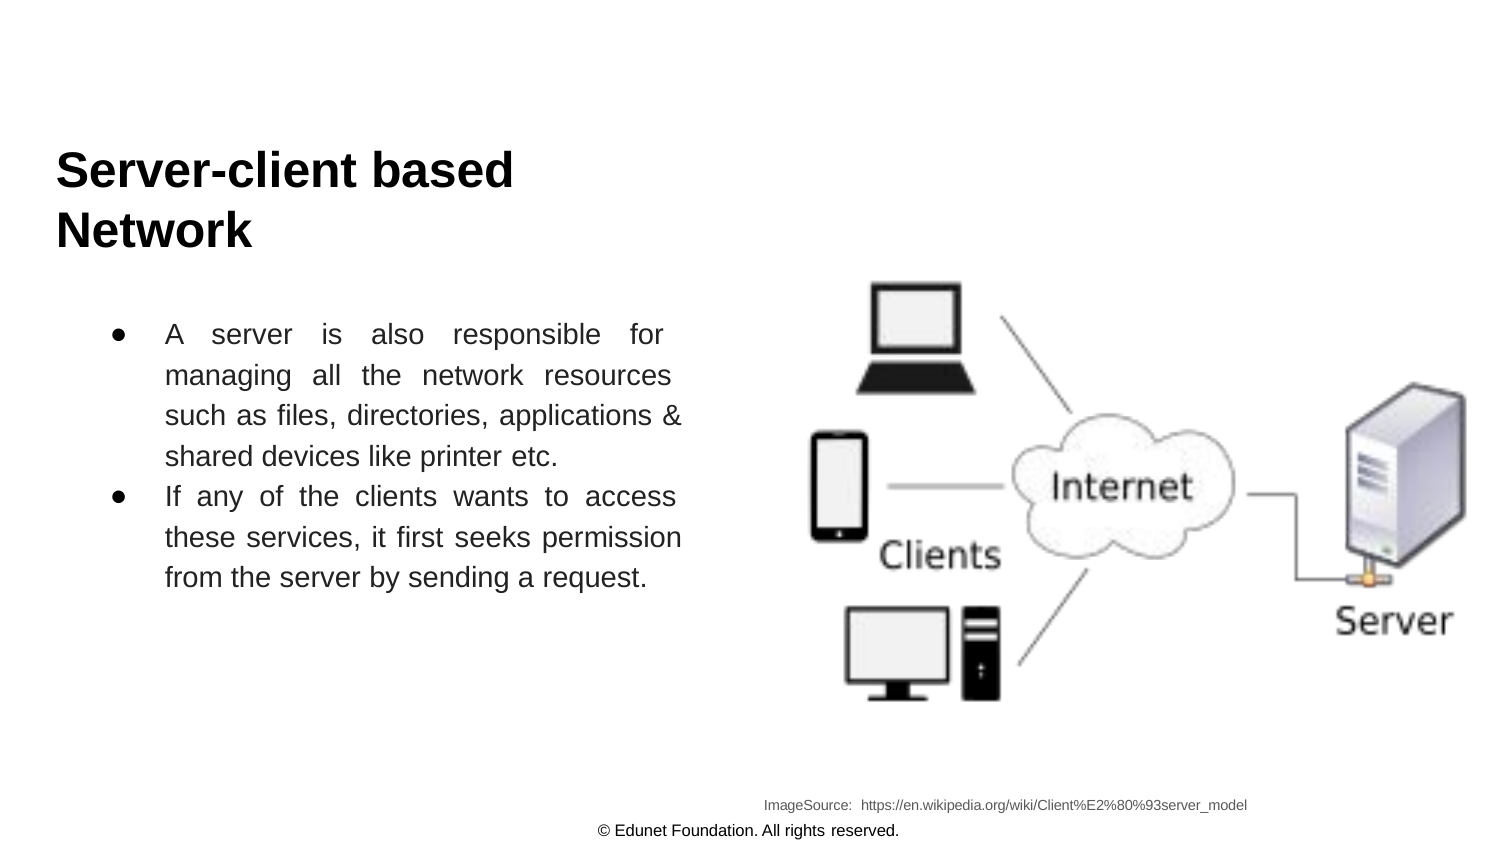

# Server-client based Network

A server is also responsible for  managing all the network resources  such as files, directories, applications &  shared devices like printer etc.
If any of the clients wants to access  these services, it first seeks permission  from the server by sending a request.
ImageSource:  https://en.wikipedia.org/wiki/Client%E2%80%93server_model
© Edunet Foundation. All rights reserved.